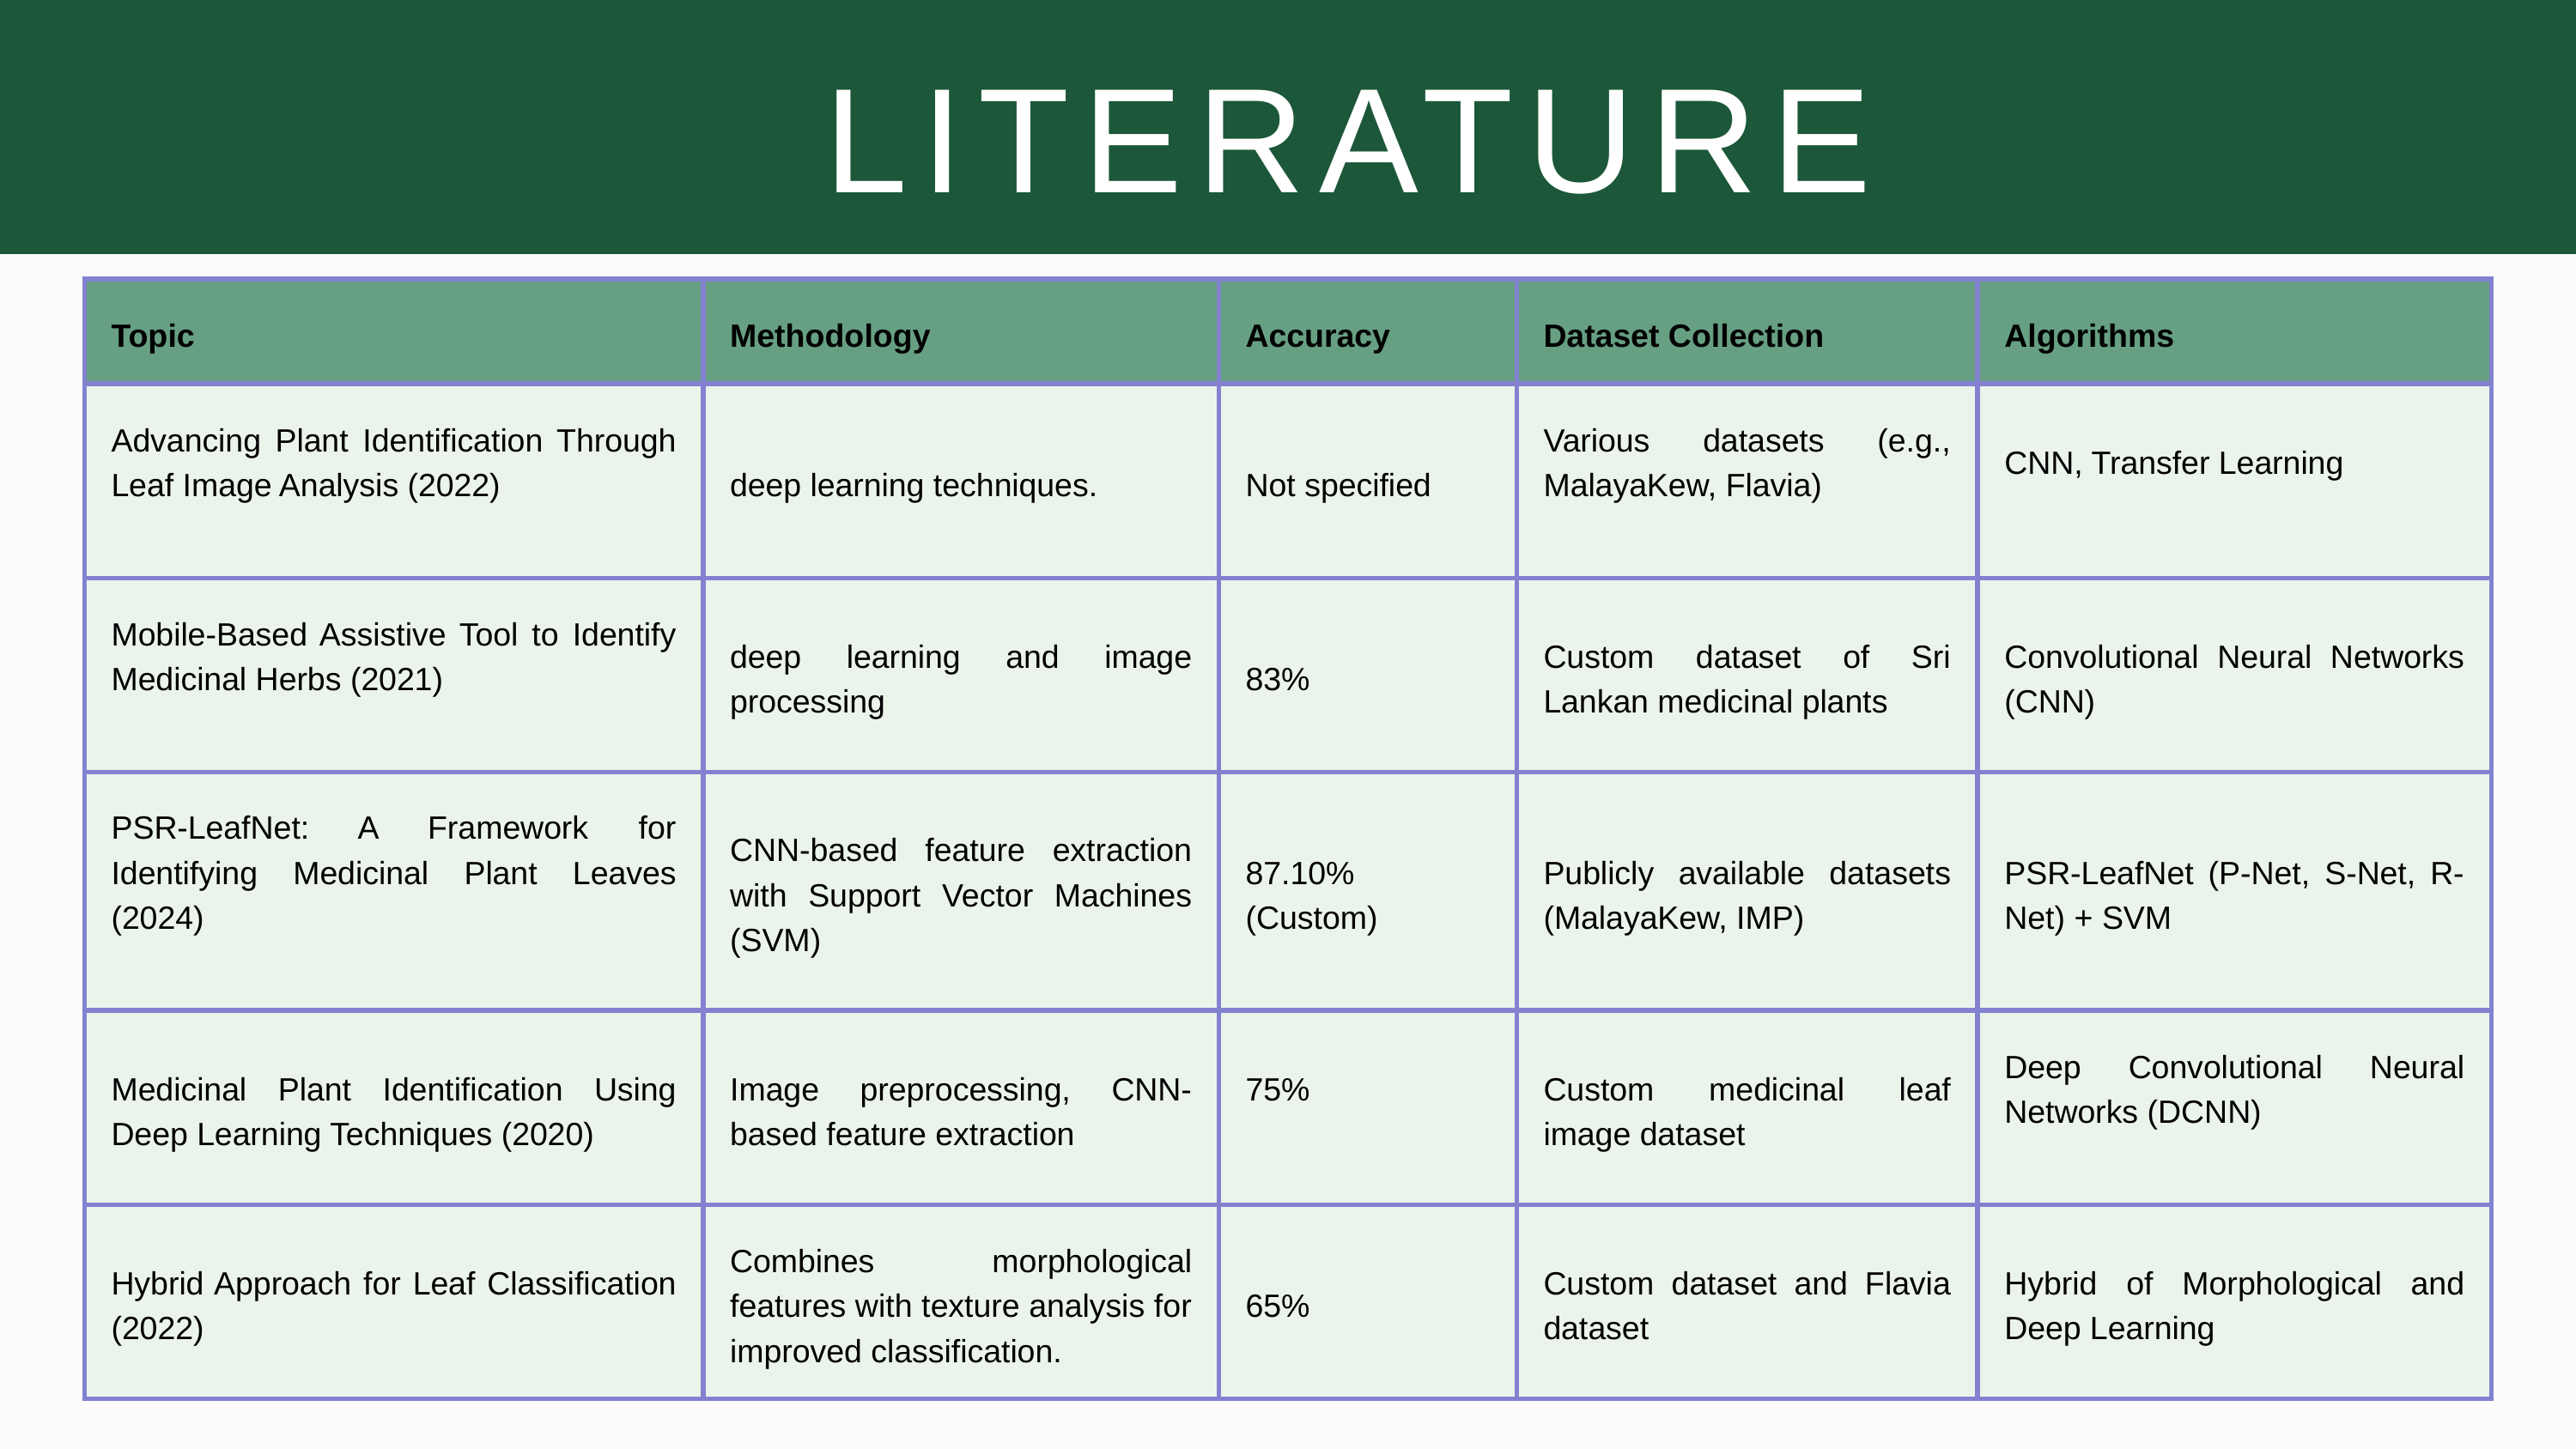

LITERATURE REVIEW
| Topic | Methodology | Accuracy | Dataset Collection | Algorithms |
| --- | --- | --- | --- | --- |
| Advancing Plant Identification Through Leaf Image Analysis (2022) | deep learning techniques. | Not specified | Various datasets (e.g., MalayaKew, Flavia) | CNN, Transfer Learning |
| Mobile-Based Assistive Tool to Identify Medicinal Herbs (2021) | deep learning and image processing | 83% | Custom dataset of Sri Lankan medicinal plants | Convolutional Neural Networks (CNN) |
| PSR-LeafNet: A Framework for Identifying Medicinal Plant Leaves (2024) | CNN-based feature extraction with Support Vector Machines (SVM) | 87.10% (Custom) | Publicly available datasets (MalayaKew, IMP) | PSR-LeafNet (P-Net, S-Net, R-Net) + SVM |
| Medicinal Plant Identification Using Deep Learning Techniques (2020) | Image preprocessing, CNN-based feature extraction | 75% | Custom medicinal leaf image dataset | Deep Convolutional Neural Networks (DCNN) |
| Hybrid Approach for Leaf Classification (2022) | Combines morphological features with texture analysis for improved classification. | 65% | Custom dataset and Flavia dataset | Hybrid of Morphological and Deep Learning |